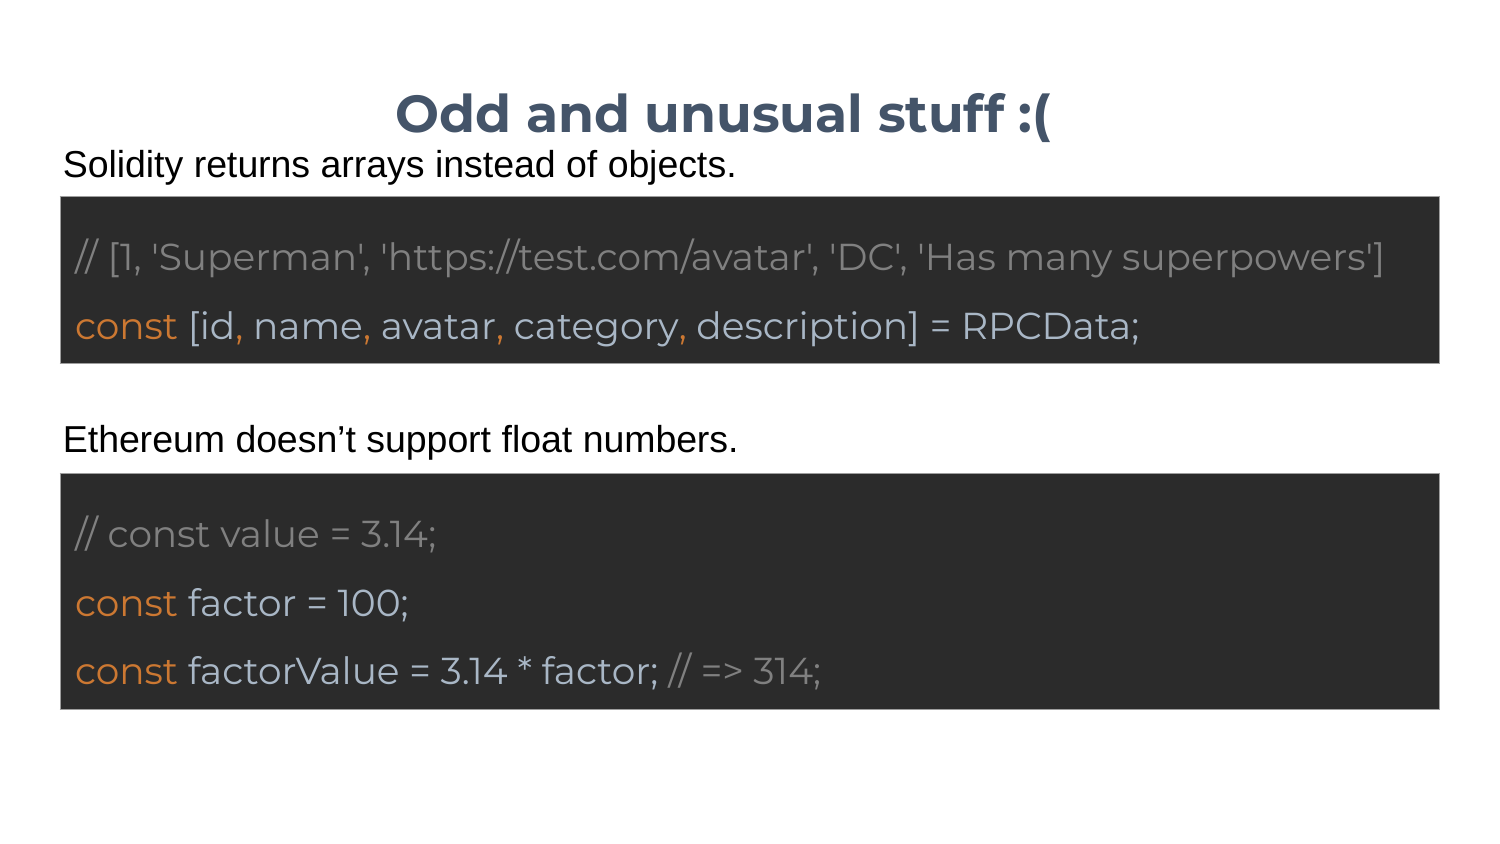

Odd and unusual stuff :(
Solidity returns arrays instead of objects.
| // [1, 'Superman', 'https://test.com/avatar', 'DC', 'Has many superpowers'] const [id, name, avatar, category, description] = RPCData; |
| --- |
Ethereum doesn’t support float numbers.
| // const value = 3.14; const factor = 100; const factorValue = 3.14 \* factor; // => 314; |
| --- |